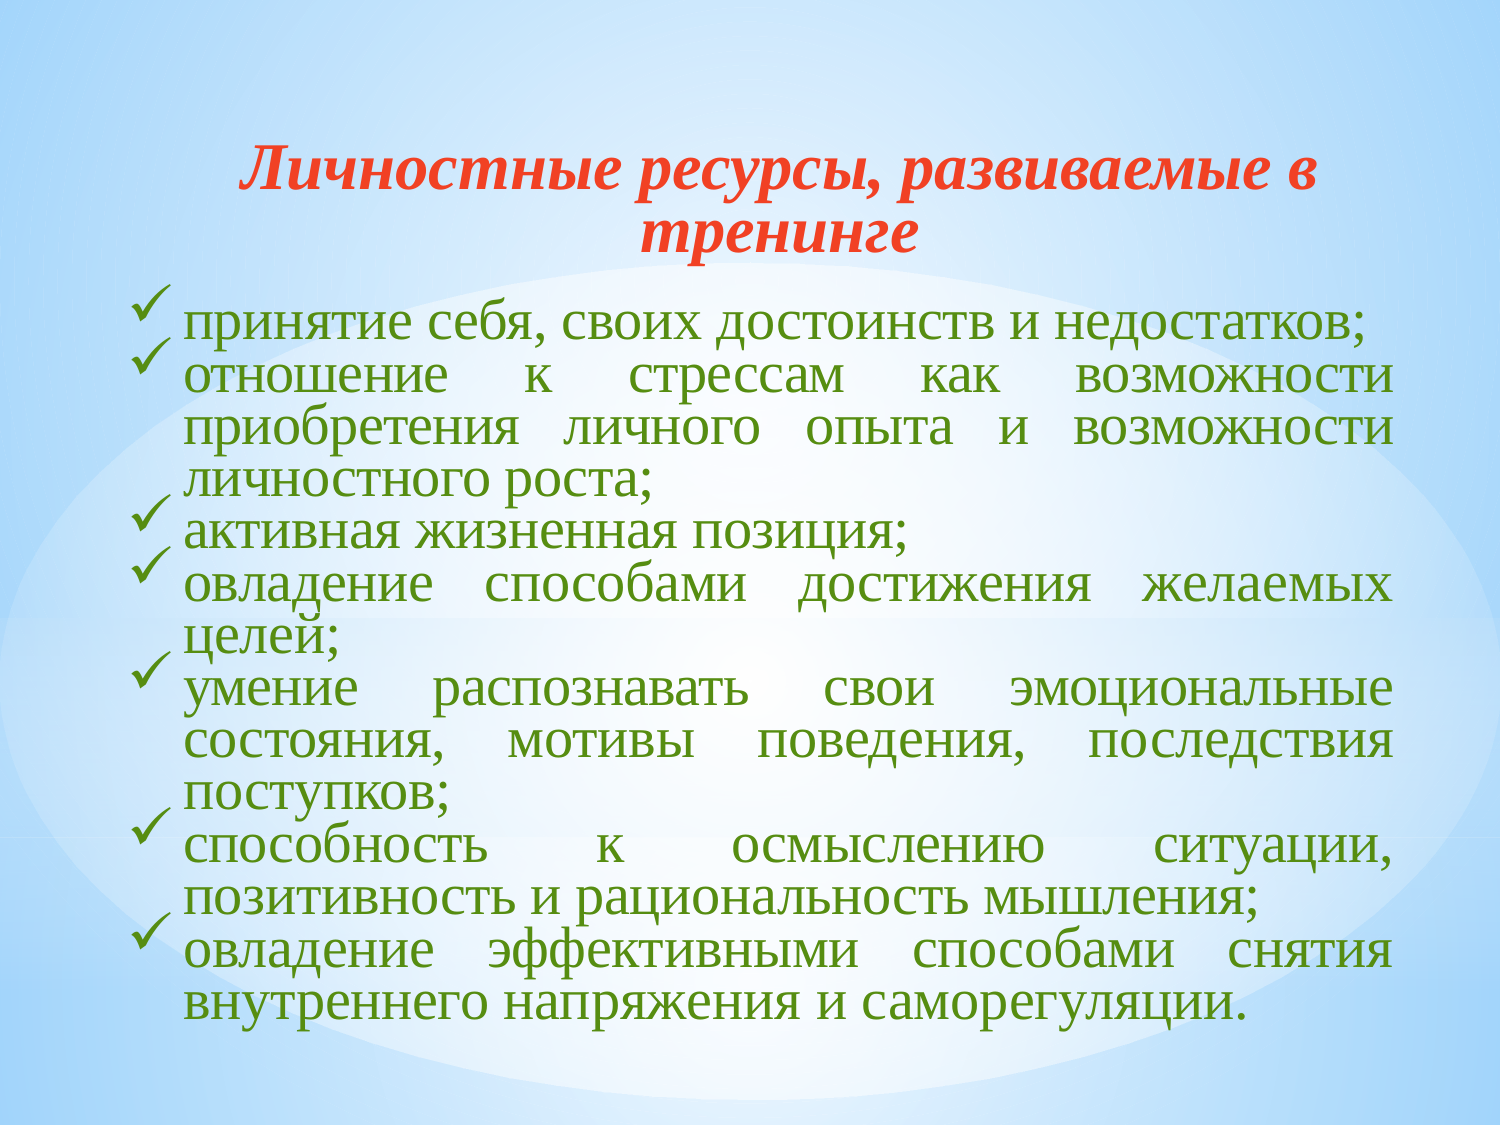

Личностные ресурсы, развиваемые в тренинге

принятие себя, своих достоинств и недостатков;
отношение к стрессам как возможности приобретения лично­го опыта и возможности личностного роста;
активная жизненная позиция;
овладение способами достижения желаемых целей;
умение распознавать свои эмоциональ­ные состояния, мотивы поведения, последствия поступков;
способность к осмыслению ситуации, позитивность и рациональность мышления;
овладение эффективными способами снятия внутреннего напряжения и саморегуляции.